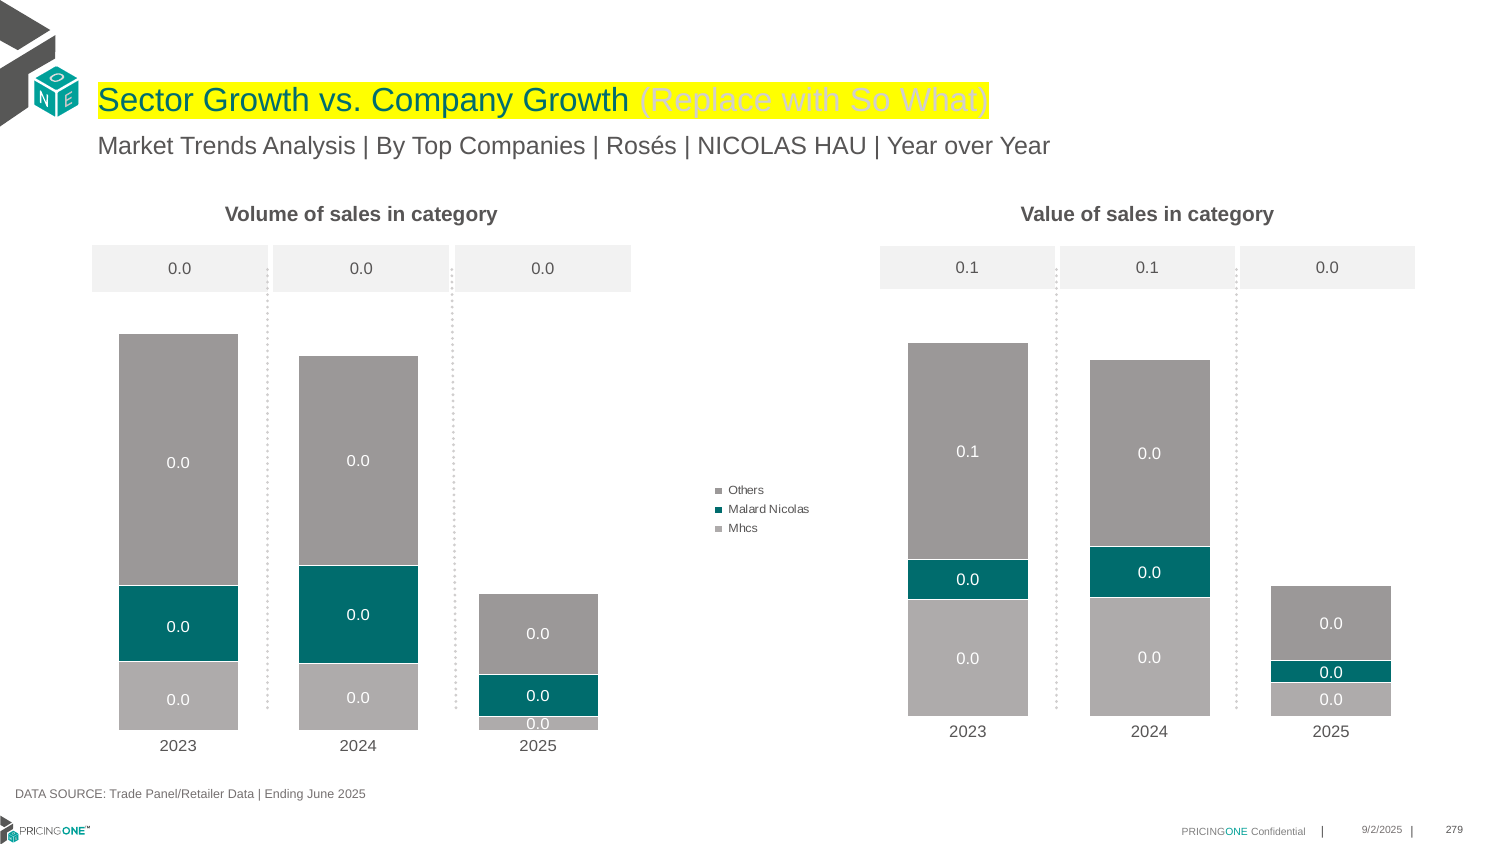

# Sector Growth vs. Company Growth (Replace with So What)
Market Trends Analysis | By Top Companies | Rosés | NICOLAS HAU | Year over Year
| Value of sales in category |  |  |
| --- | --- | --- |
| 0.1 | 0.1 | 0.0 |
| Volume of sales in category |  |  |
| --- | --- | --- |
| 0.0 | 0.0 | 0.0 |

### Chart

| Category | Mhcs | Malard Nicolas | Others |
|---|---|---|---|
| 2023 | 0.027771 | 0.009677 | 0.051745 |
| 2024 | 0.0283 | 0.01224 | 0.044652 |
| 2025 | 0.007909 | 0.005292 | 0.017867 |

### Chart

| Category | Mhcs | Malard Nicolas | Others |
|---|---|---|---|
| 2023 | 0.000222 | 0.000247 | 0.000812 |
| 2024 | 0.000216 | 0.000318 | 0.000677 |
| 2025 | 4.5e-05 | 0.000138 | 0.000261 |
DATA SOURCE: Trade Panel/Retailer Data | Ending June 2025

9/2/2025
279